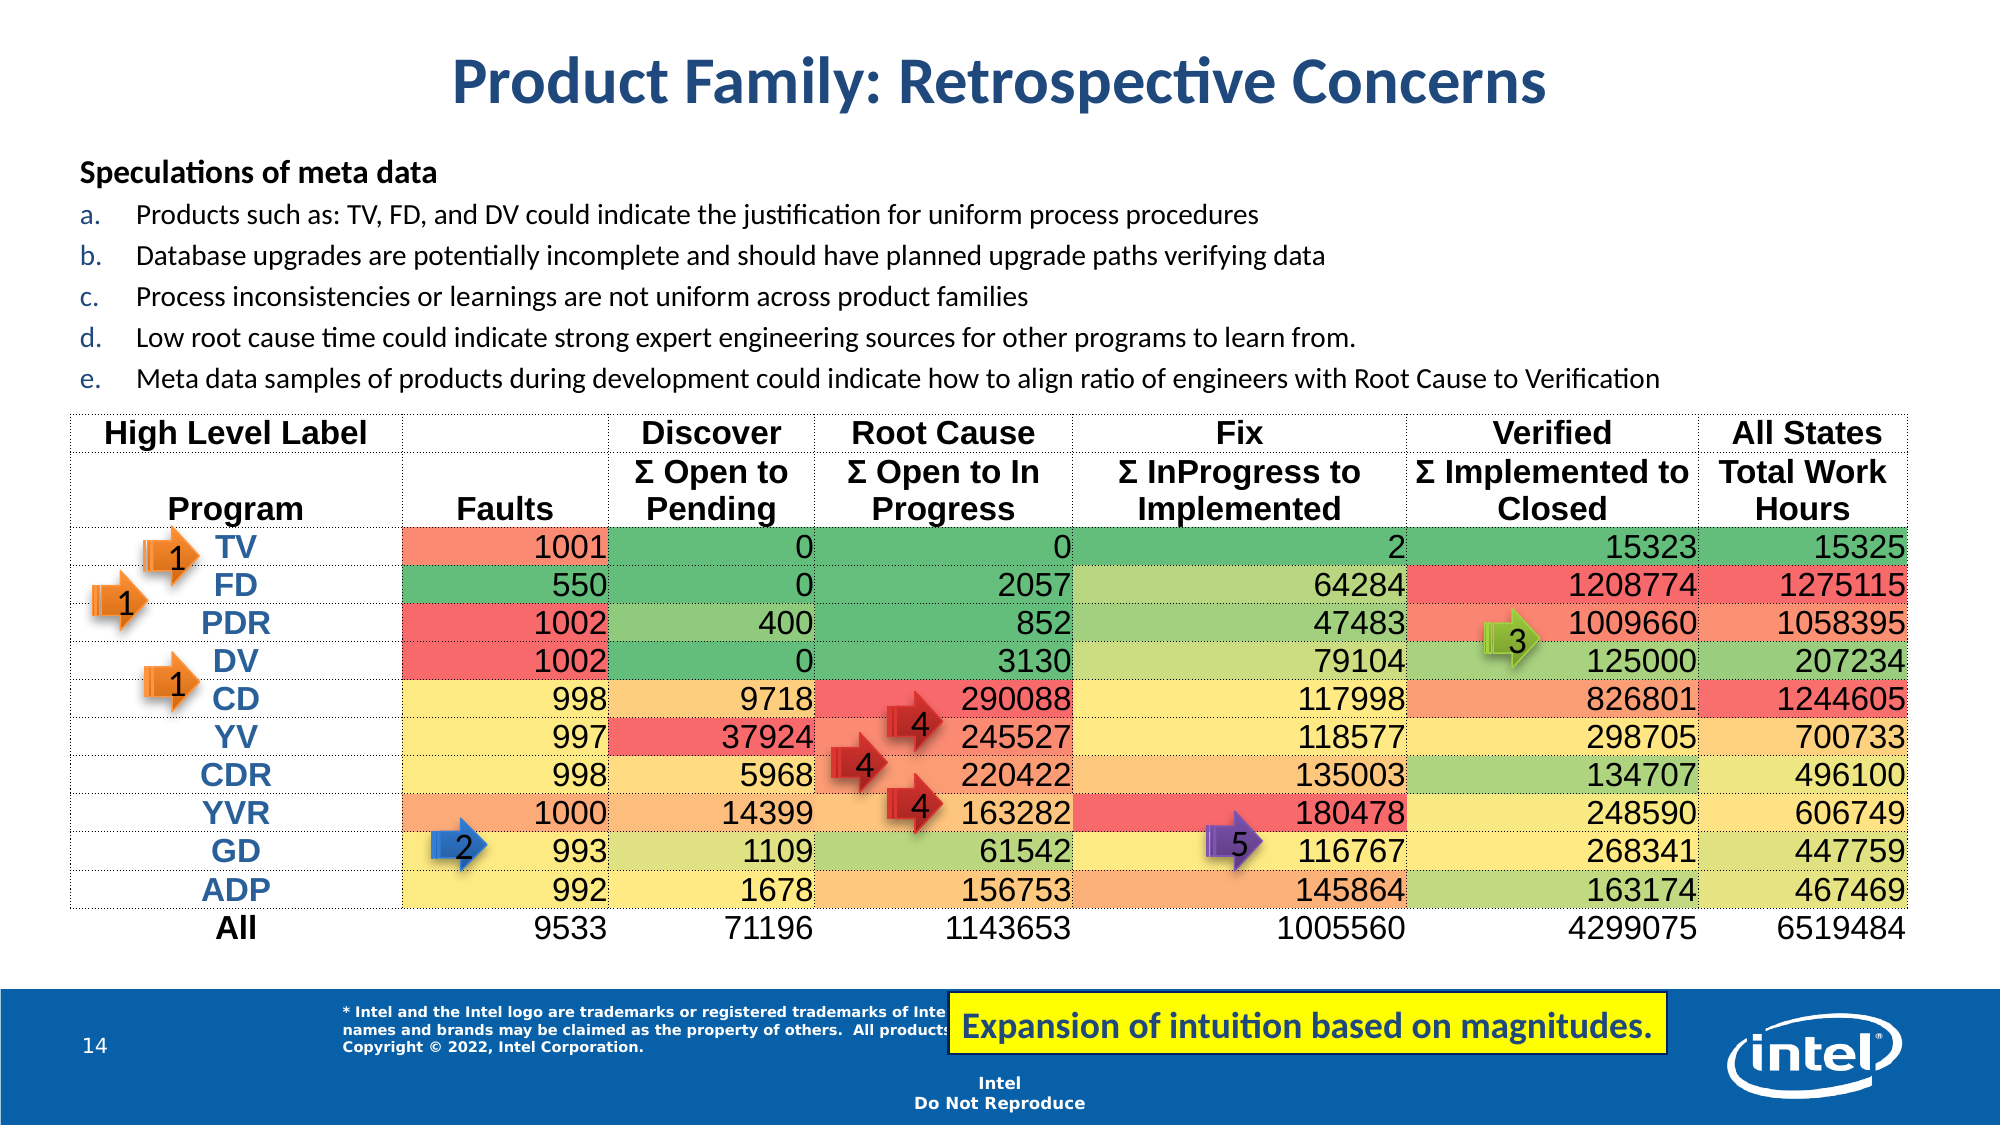

# Product Family: Retrospective Concerns
Speculations of meta data
Products such as: TV, FD, and DV could indicate the justification for uniform process procedures
Database upgrades are potentially incomplete and should have planned upgrade paths verifying data
Process inconsistencies or learnings are not uniform across product families
Low root cause time could indicate strong expert engineering sources for other programs to learn from.
Meta data samples of products during development could indicate how to align ratio of engineers with Root Cause to Verification

| High Level Label |  | Discover | Root Cause | Fix | Verified | All States |
| --- | --- | --- | --- | --- | --- | --- |
| Program | Faults | Σ Open to Pending | Σ Open to In Progress | Σ InProgress to Implemented | Σ Implemented to Closed | Total Work Hours |
| TV | 1001 | 0 | 0 | 2 | 15323 | 15325 |
| FD | 550 | 0 | 2057 | 64284 | 1208774 | 1275115 |
| PDR | 1002 | 400 | 852 | 47483 | 1009660 | 1058395 |
| DV | 1002 | 0 | 3130 | 79104 | 125000 | 207234 |
| CD | 998 | 9718 | 290088 | 117998 | 826801 | 1244605 |
| YV | 997 | 37924 | 245527 | 118577 | 298705 | 700733 |
| CDR | 998 | 5968 | 220422 | 135003 | 134707 | 496100 |
| YVR | 1000 | 14399 | 163282 | 180478 | 248590 | 606749 |
| GD | 993 | 1109 | 61542 | 116767 | 268341 | 447759 |
| ADP | 992 | 1678 | 156753 | 145864 | 163174 | 467469 |
| All | 9533 | 71196 | 1143653 | 1005560 | 4299075 | 6519484 |
1
1
3
1
4
4
4
5
2
Expansion of intuition based on magnitudes.